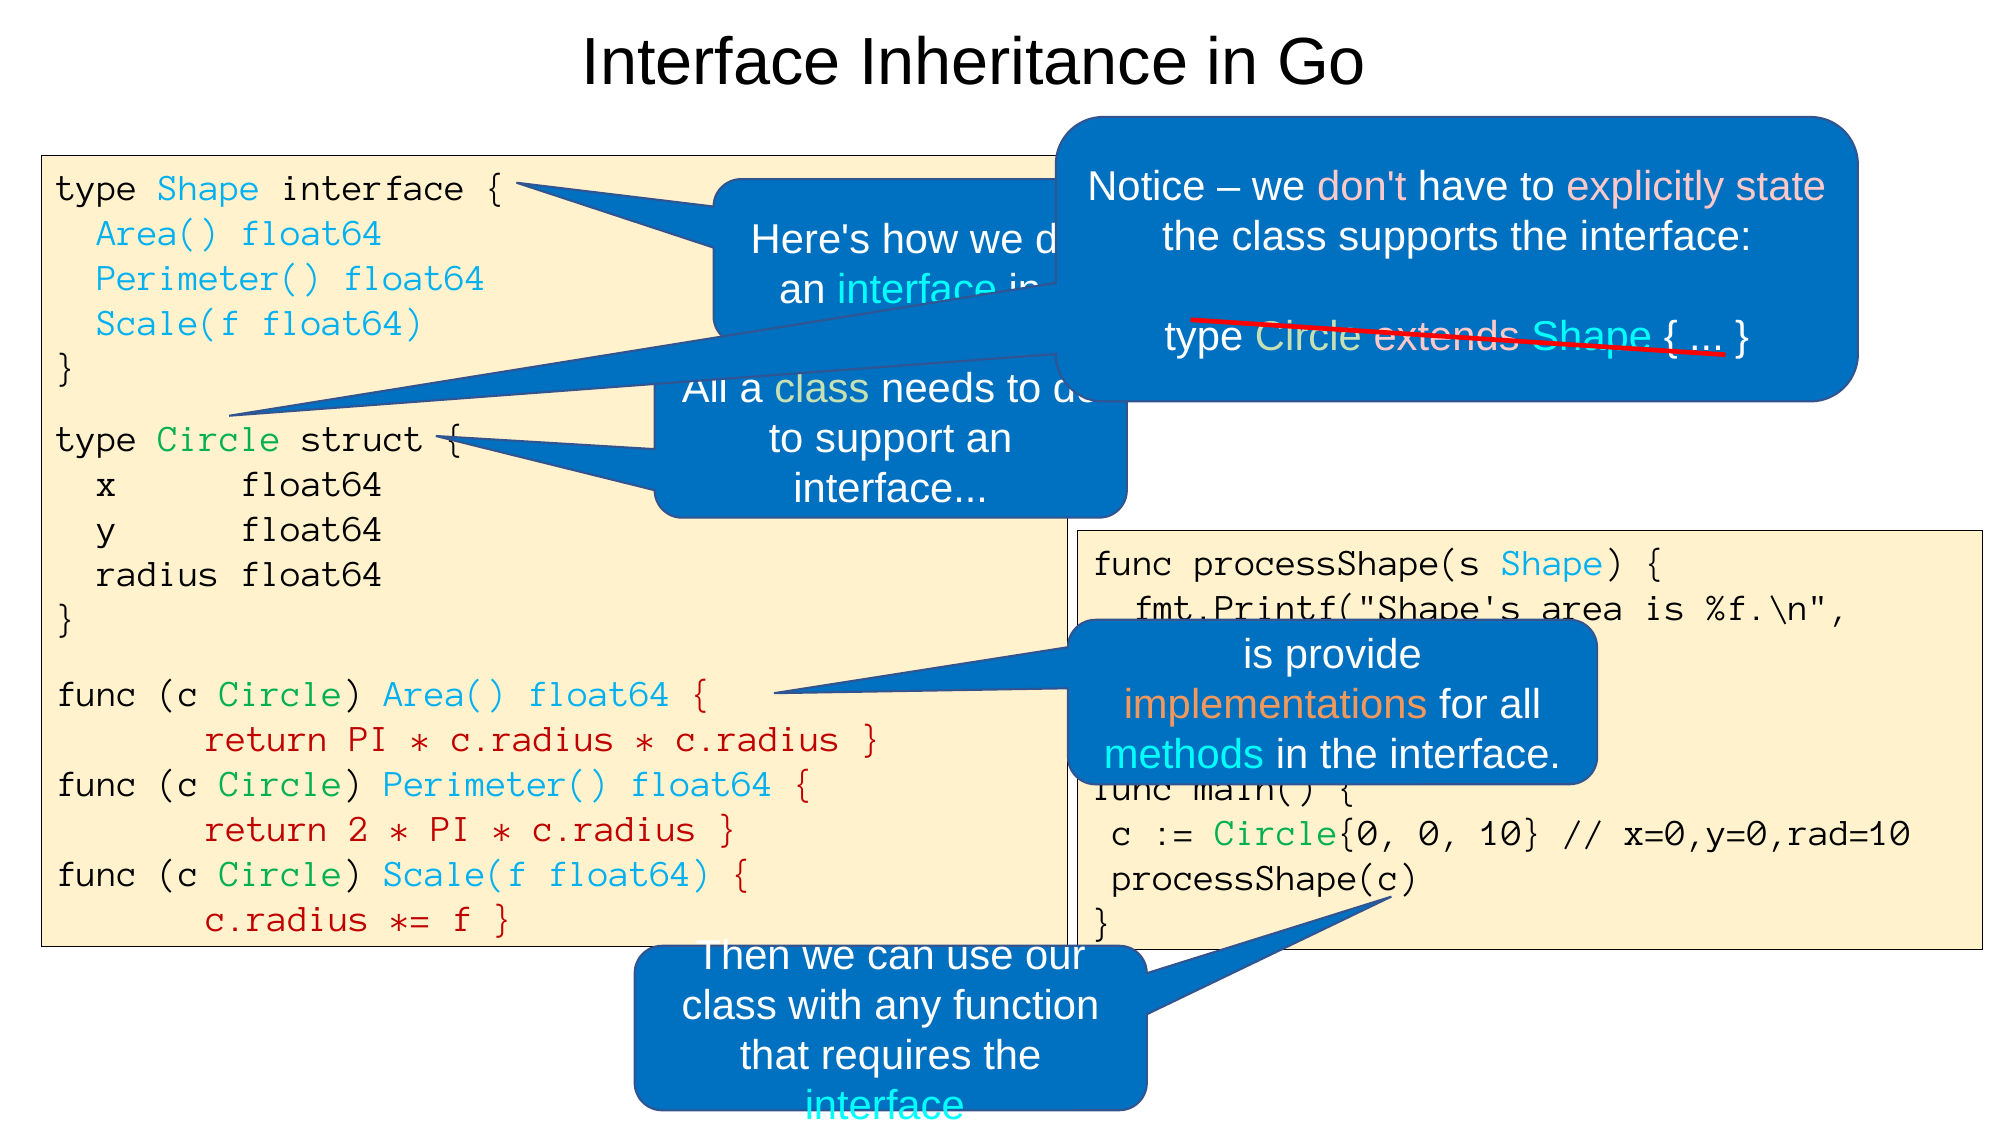

# Interface Inheritance in Go
Notice – we don't have to explicitly state the class supports the interface:

type Circle extends Shape { ... }
type Shape interface {
  Area() float64
  Perimeter() float64
  Scale(f float64)
}

type Circle struct {
  x      float64
  y      float64
  radius float64
}

func (c Circle) Area() float64 {
	return PI * c.radius * c.radius }
func (c Circle) Perimeter() float64 {
	return 2 * PI * c.radius }
func (c Circle) Scale(f float64) {
	c.radius *= f }
Here's how we define an interface in Go.
All a class needs to do to support an interface...
func processShape(s Shape) {
  fmt.Printf("Shape's area is %f.\n",
             s.Area())
}

func main() {
 c := Circle{0, 0, 10} // x=0,y=0,rad=10
 processShape(c)
}
is provide implementations for all methods in the interface.
Then we can use our class with any function that requires the interface.